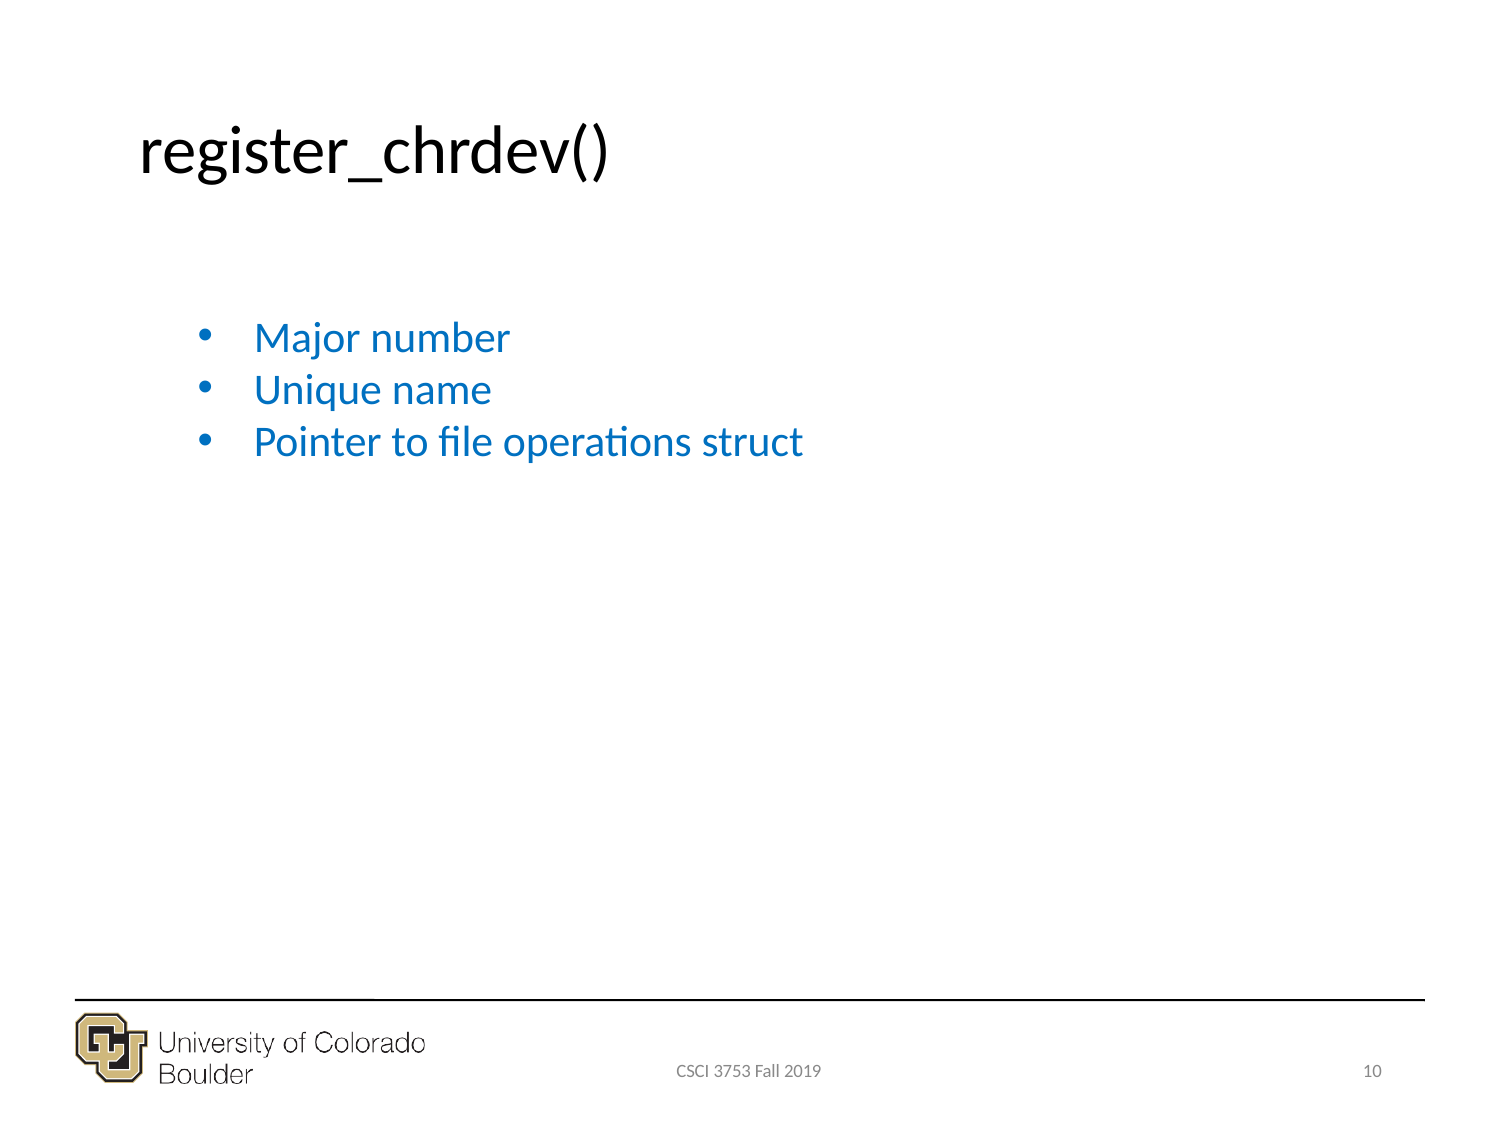

# register_chrdev()
Major number
Unique name
Pointer to file operations struct
CSCI 3753 Fall 2019
10